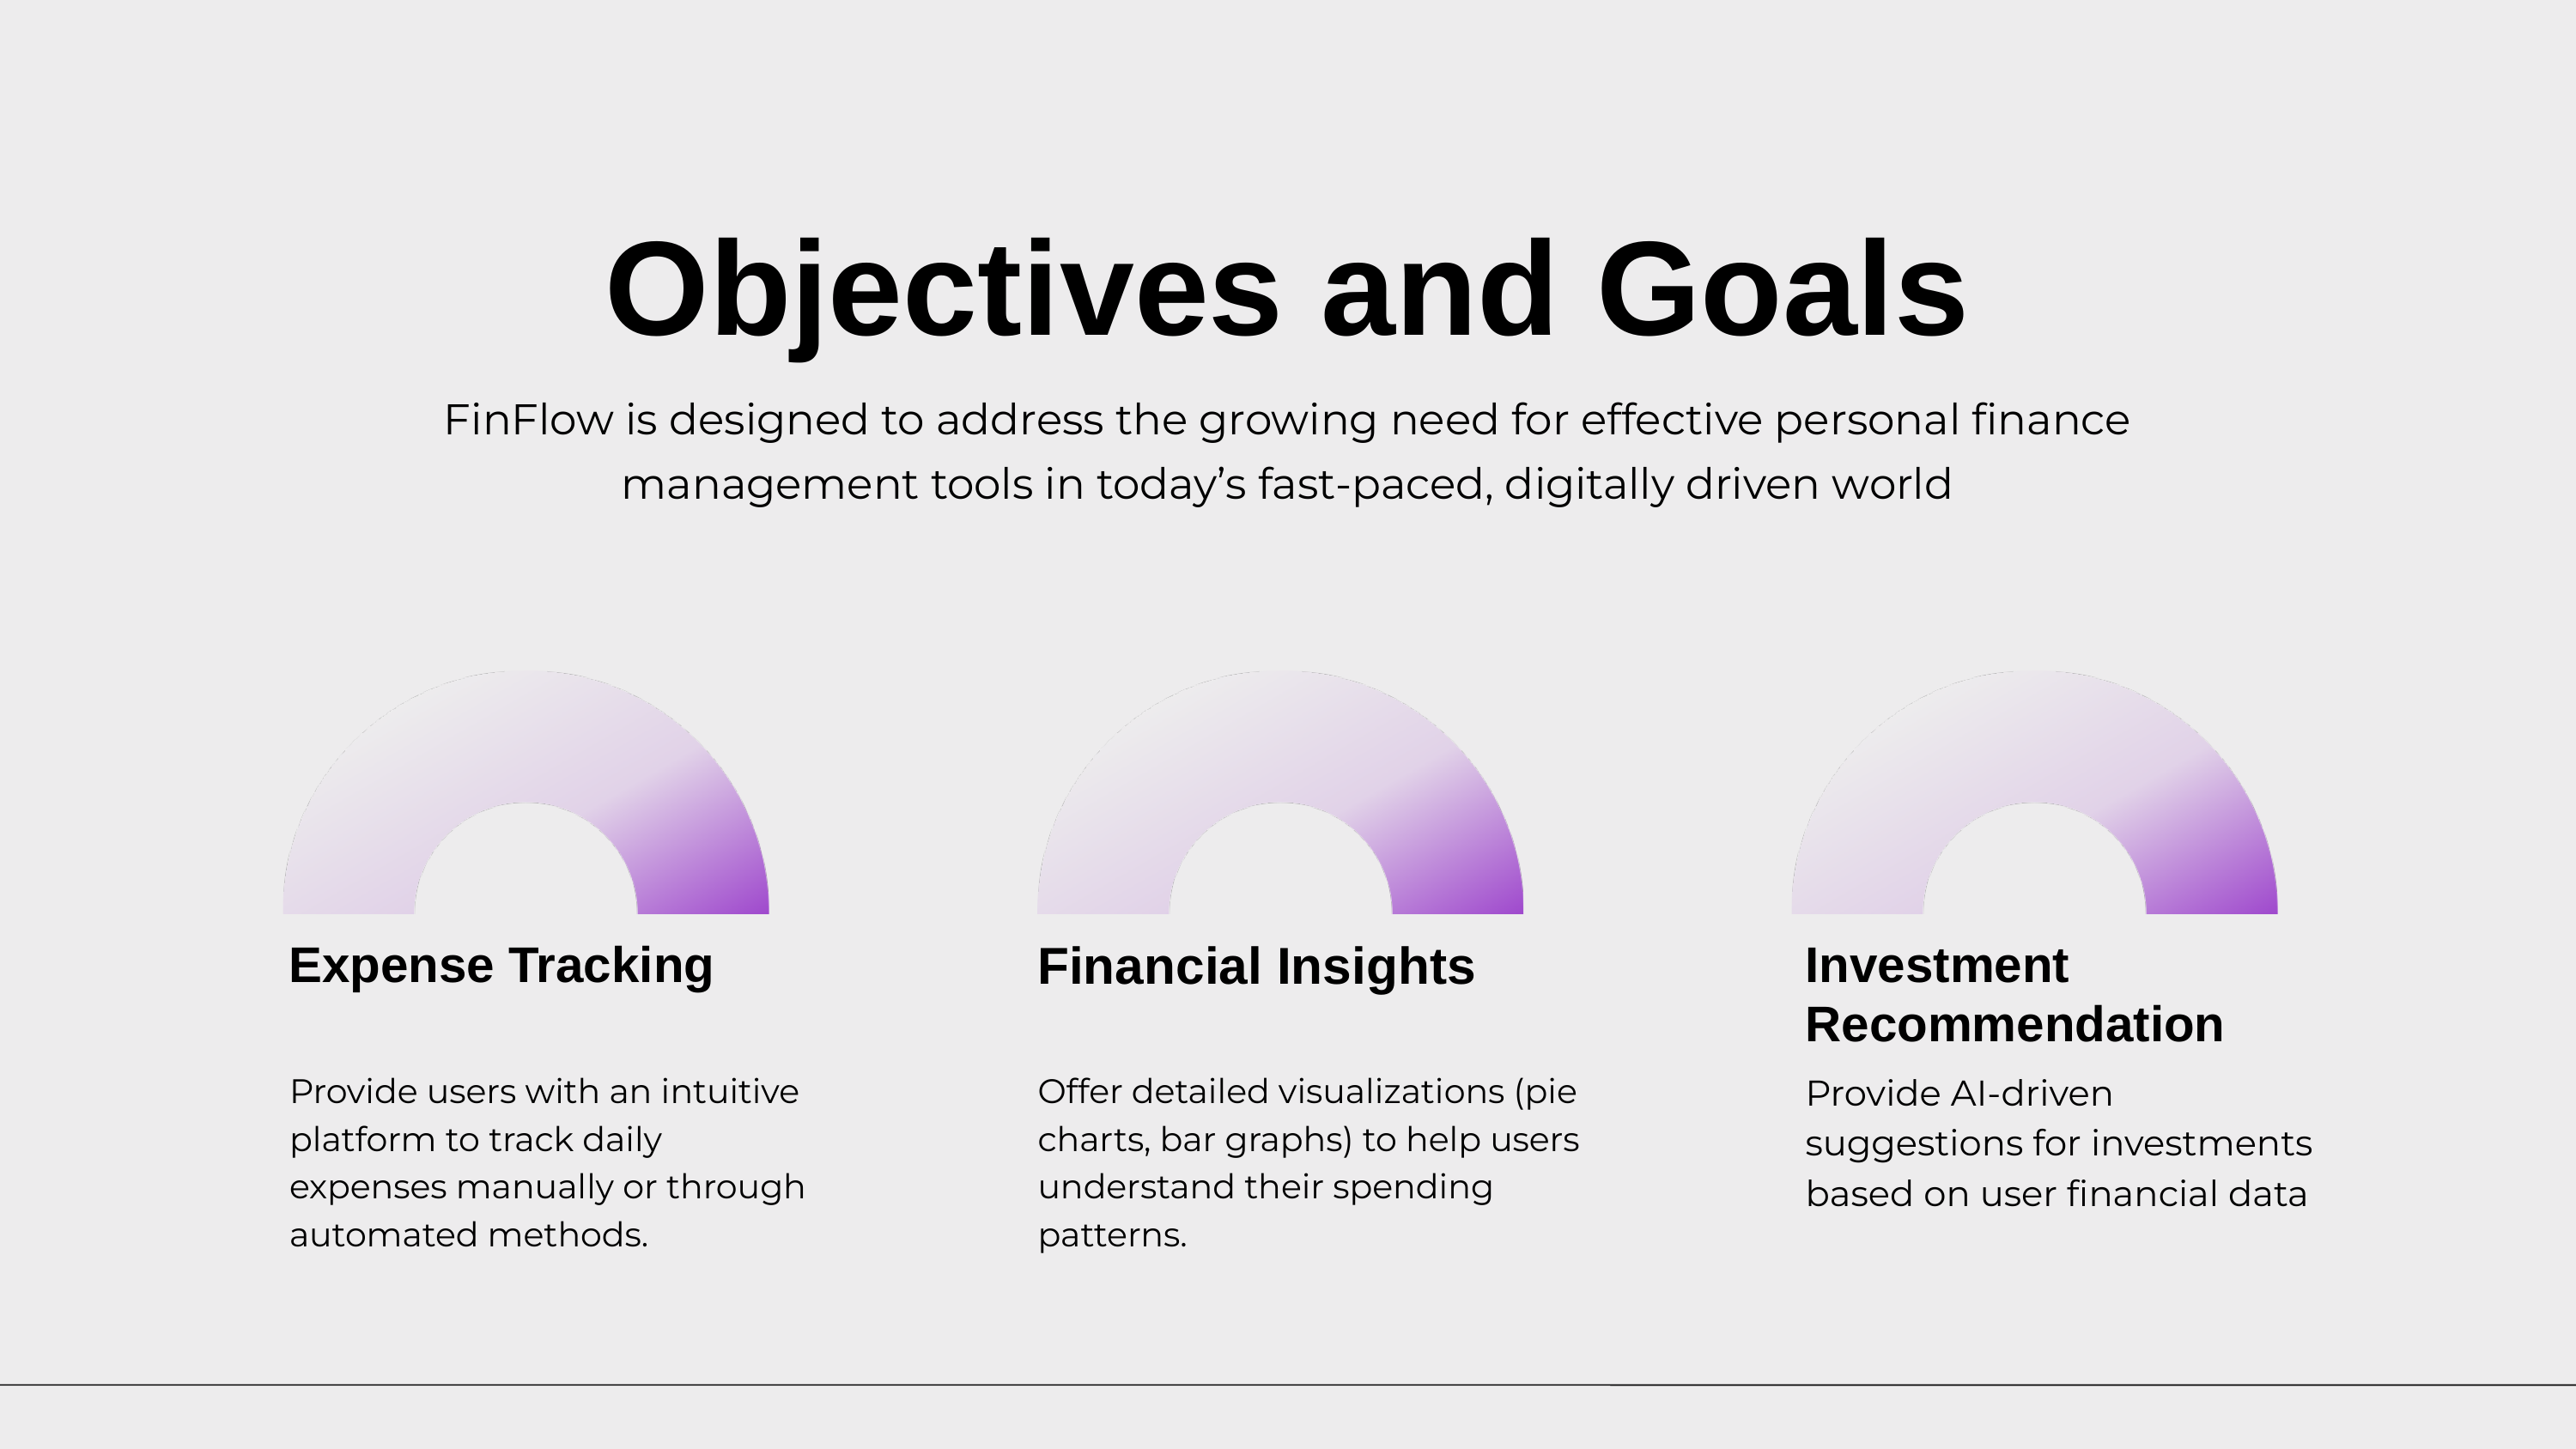

Objectives and Goals
FinFlow is designed to address the growing need for effective personal finance management tools in today’s fast-paced, digitally driven world

Expense Tracking
Financial Insights
Investment Recommendation
Provide users with an intuitive platform to track daily expenses manually or through automated methods.
Offer detailed visualizations (pie charts, bar graphs) to help users understand their spending patterns.
Provide AI-driven suggestions for investments based on user financial data